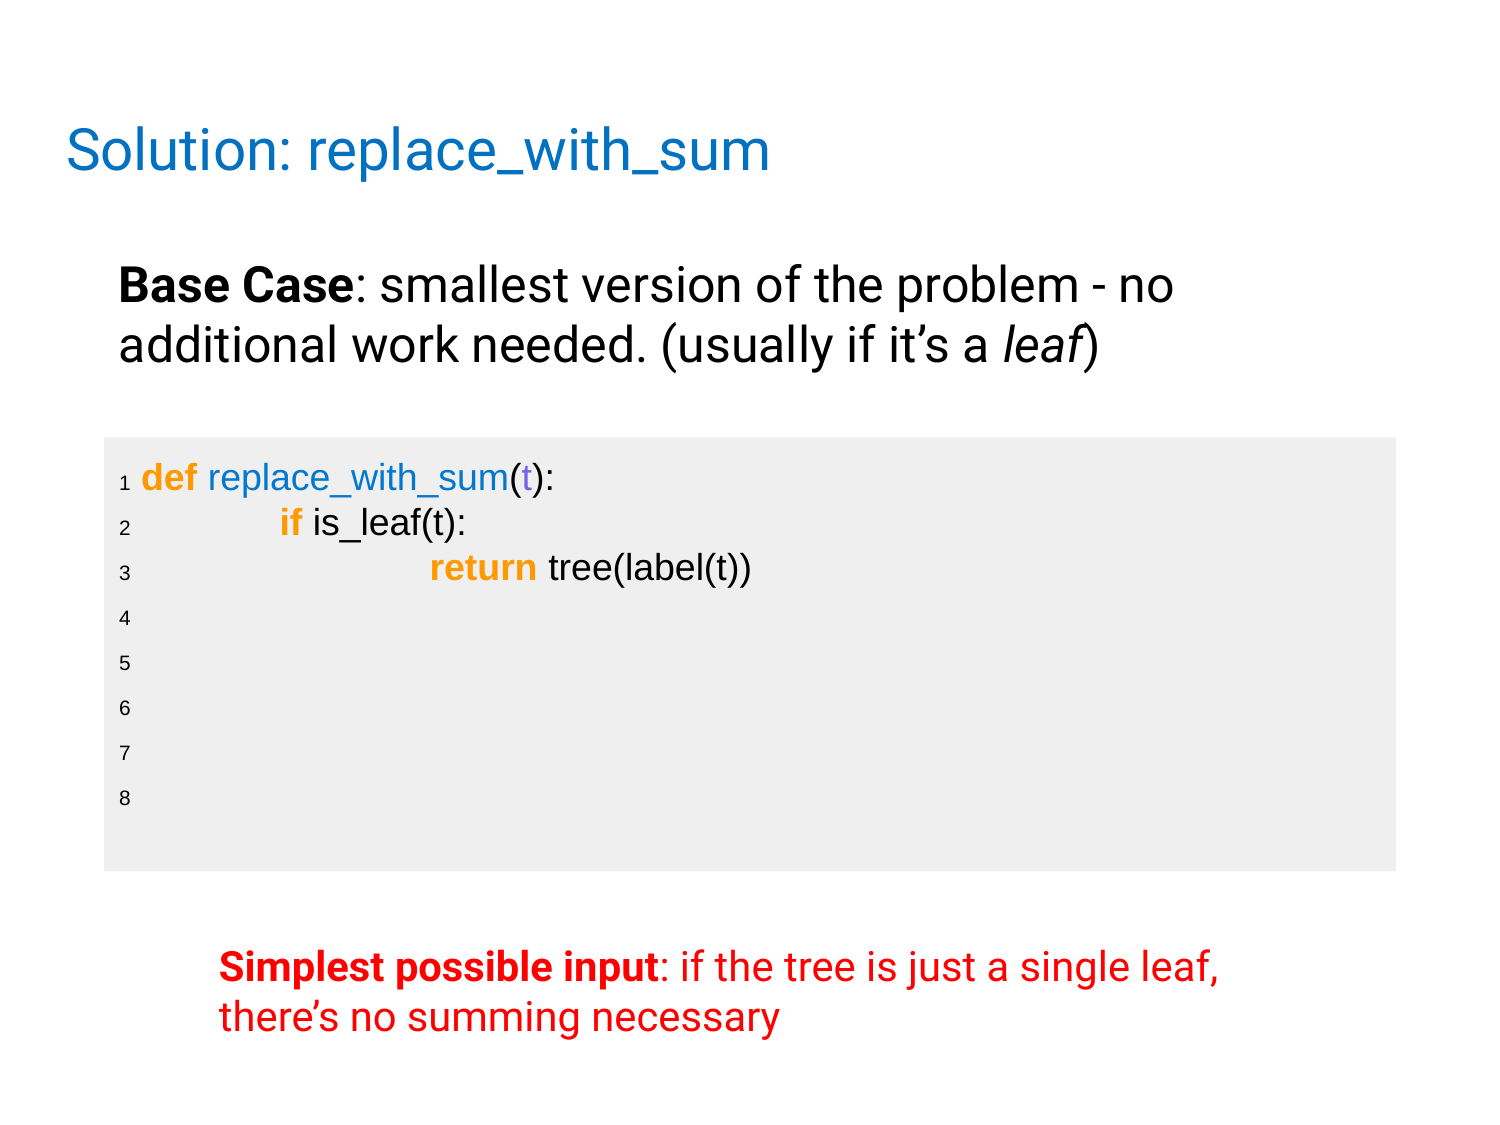

# Solution: replace_with_sum
Base Case: smallest version of the problem - no additional work needed. (usually if it’s a leaf)

1 def replace_with_sum(t):
2	 if is_leaf(t):
3		 return tree(label(t))
4
5
6
7
8
Simplest possible input: if the tree is just a single leaf,
there’s no summing necessary